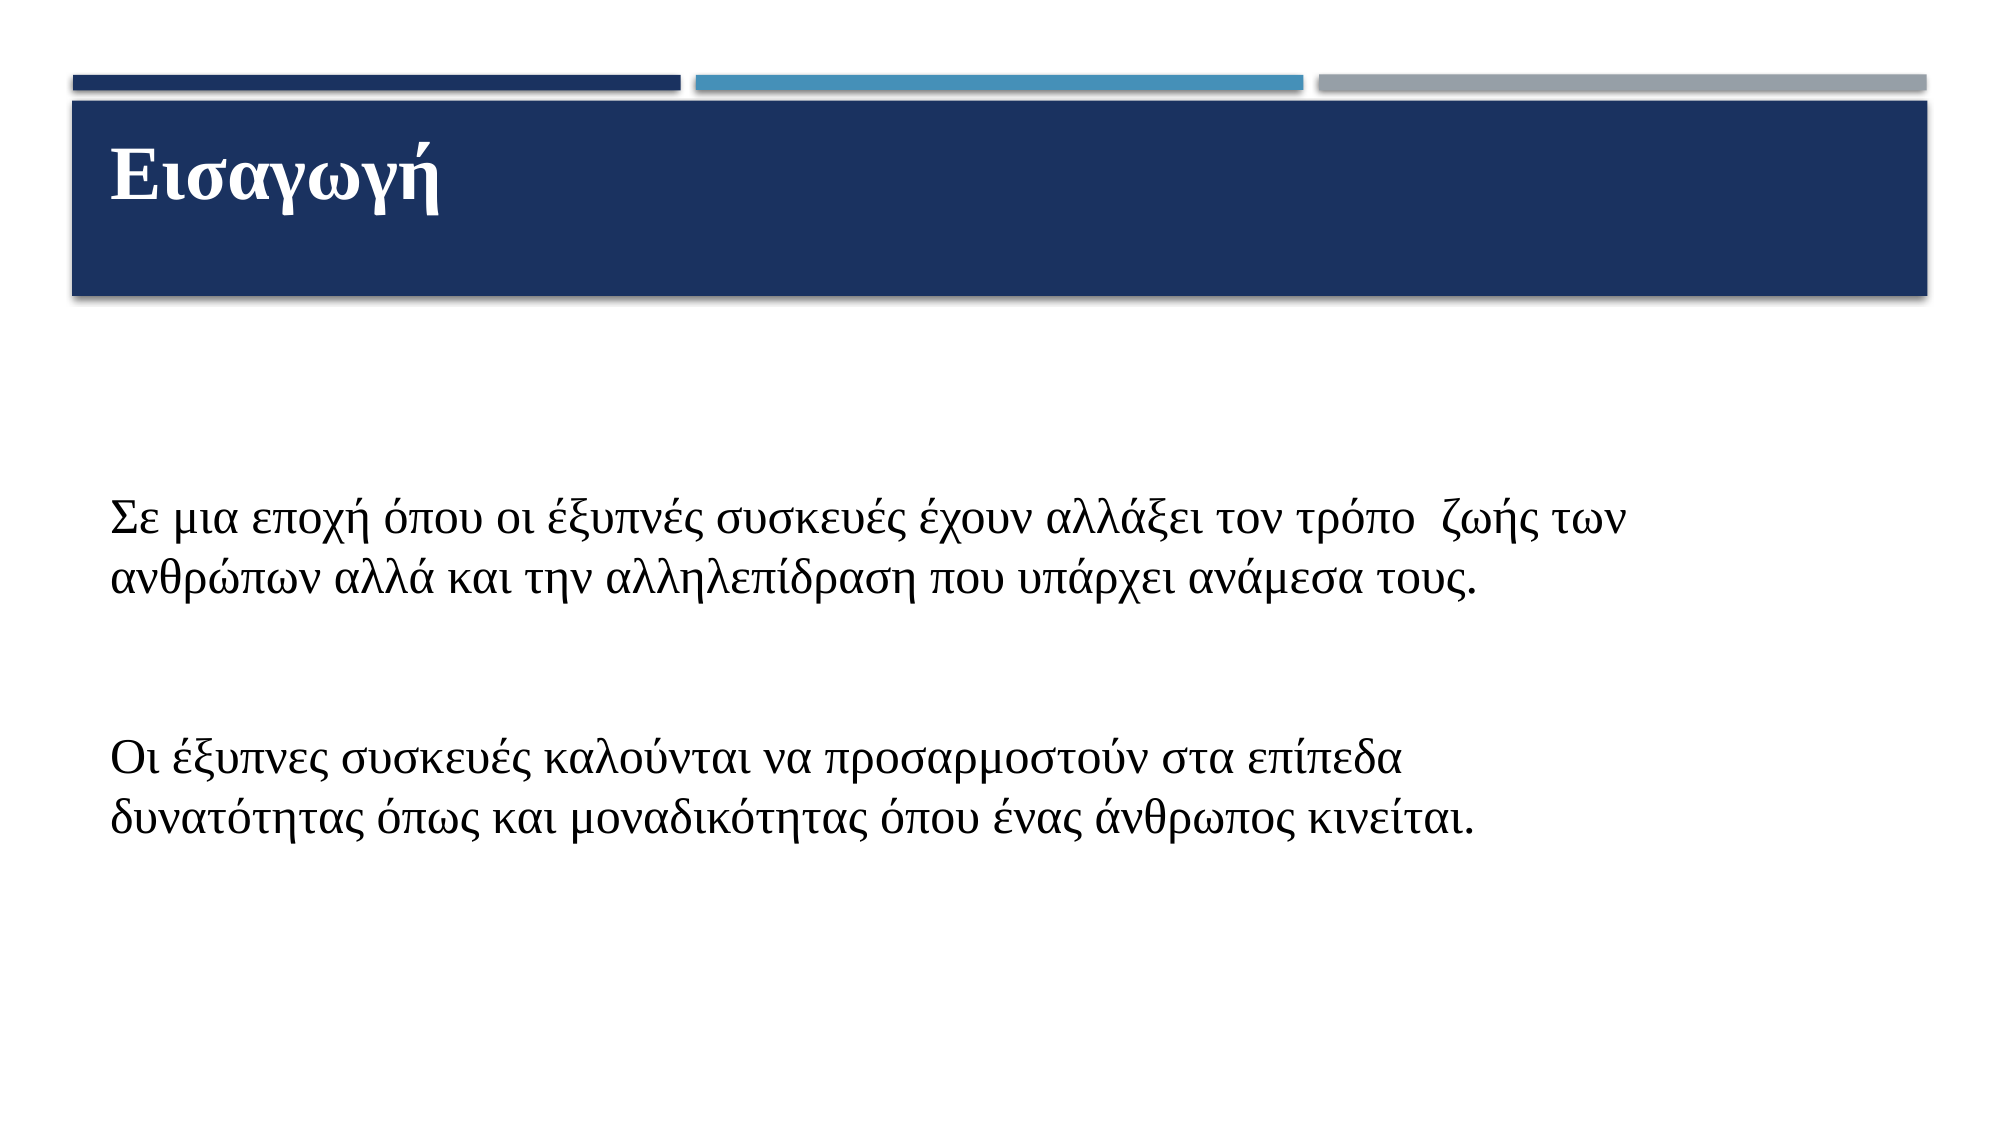

# Εισαγωγή

Σε μια εποχή όπου οι έξυπνές συσκευές έχουν αλλάξει τον τρόπο  ζωής των ανθρώπων αλλά και την αλληλεπίδραση που υπάρχει ανάμεσα τους.

Οι έξυπνες συσκευές καλούνται να προσαρμοστούν στα επίπεδα δυνατότητας όπως και μοναδικότητας όπου ένας άνθρωπος κινείται.